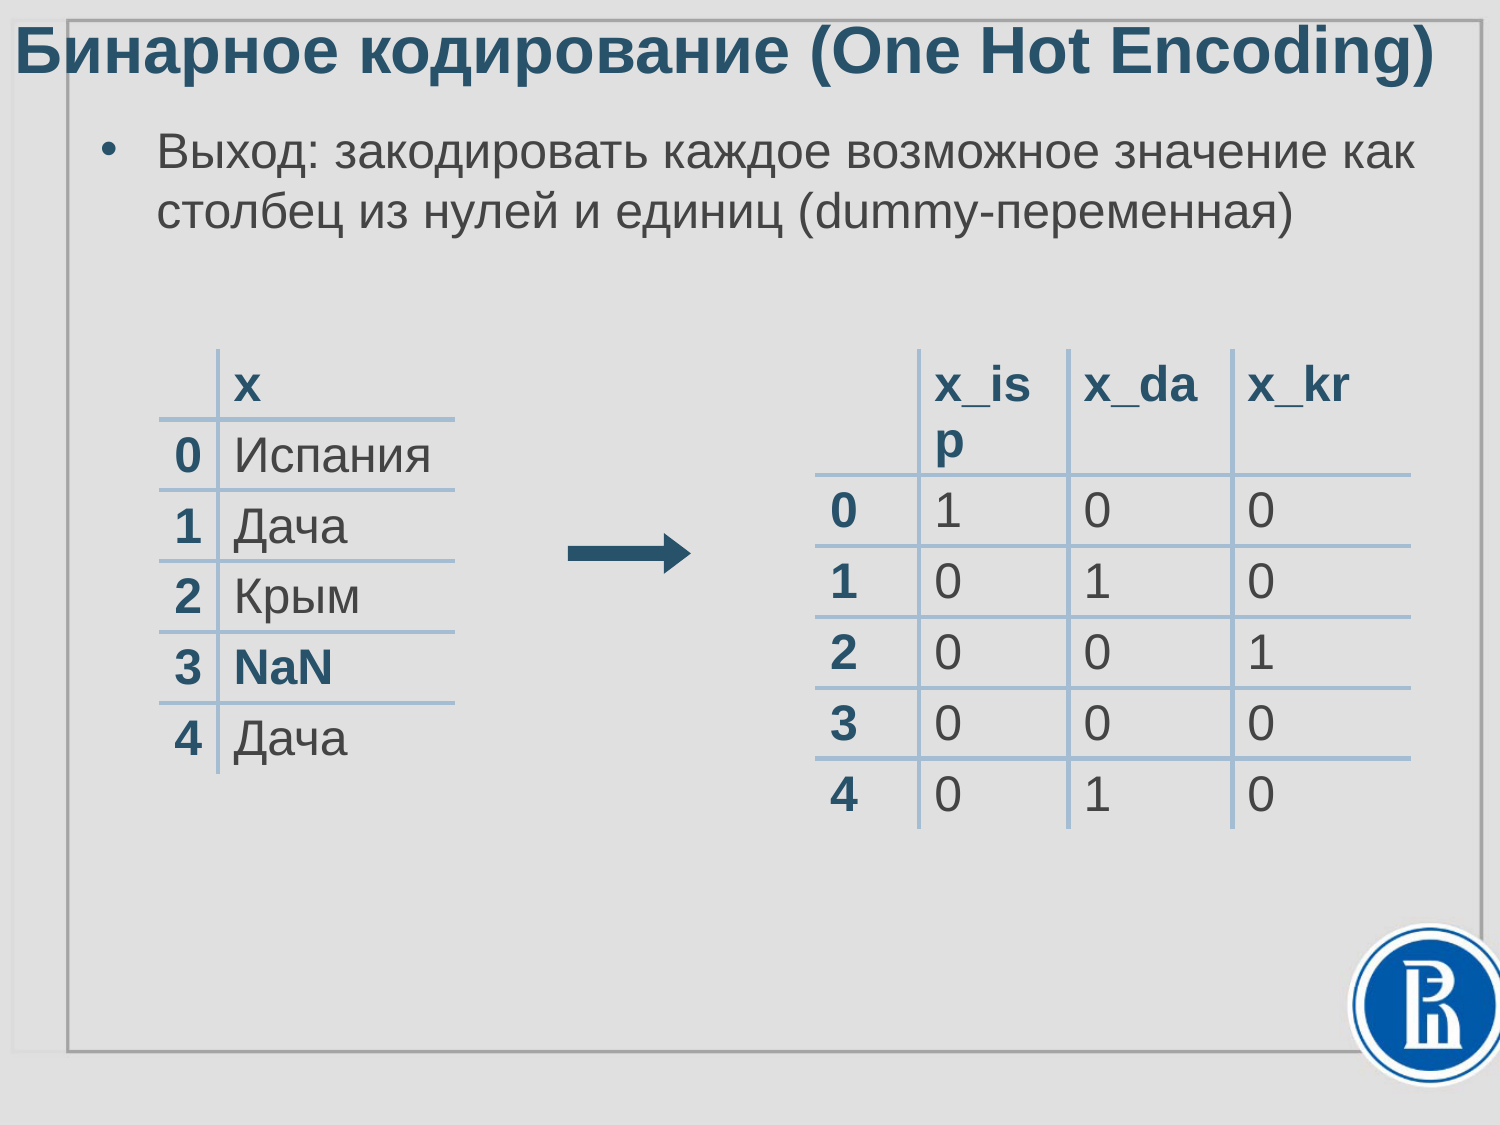

Бинарное кодирование (One Hot Encoding)
Выход: закодировать каждое возможное значение как столбец из нулей и единиц (dummy-переменная)

|  | x |
| --- | --- |
| 0 | Испания |
| 1 | Дача |
| 2 | Крым |
| 3 | NaN |
| 4 | Дача |
|  | x\_isp | x\_da | x\_kr |
| --- | --- | --- | --- |
| 0 | 1 | 0 | 0 |
| 1 | 0 | 1 | 0 |
| 2 | 0 | 0 | 1 |
| 3 | 0 | 0 | 0 |
| 4 | 0 | 1 | 0 |